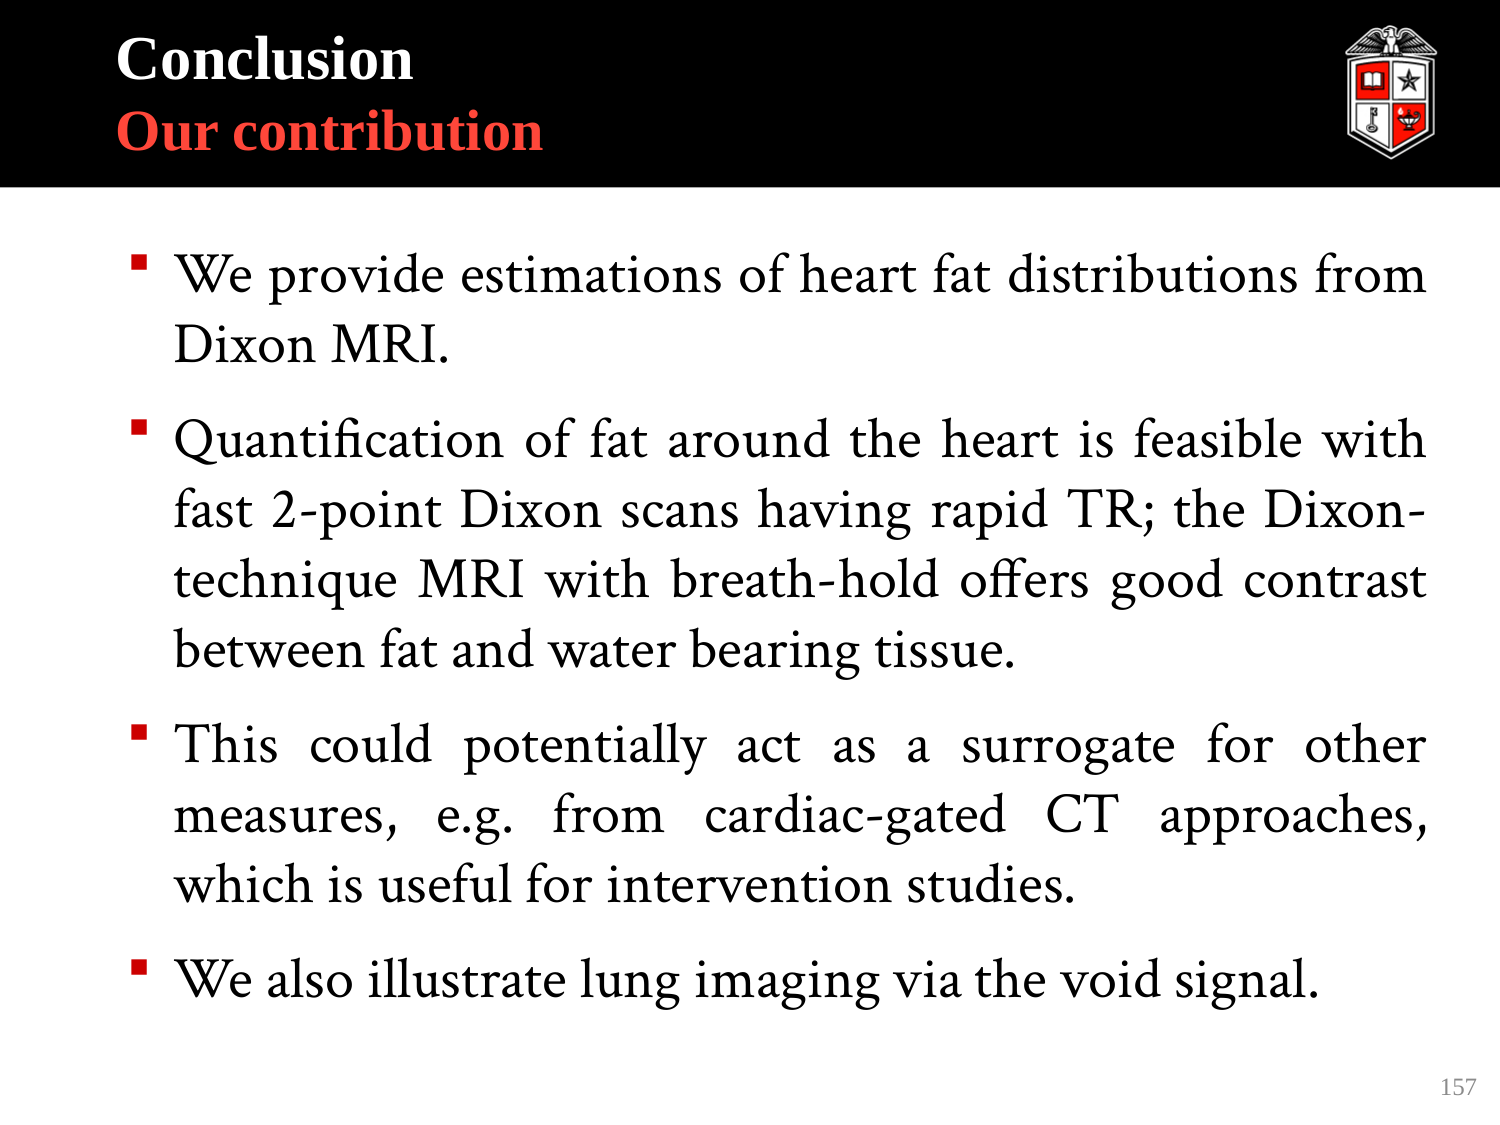

# Conclusion Our contribution
We provide estimations of heart fat distributions from Dixon MRI.
Quantification of fat around the heart is feasible with fast 2-point Dixon scans having rapid TR; the Dixon-technique MRI with breath-hold offers good contrast between fat and water bearing tissue.
This could potentially act as a surrogate for other measures, e.g. from cardiac-gated CT approaches, which is useful for intervention studies.
We also illustrate lung imaging via the void signal.
157